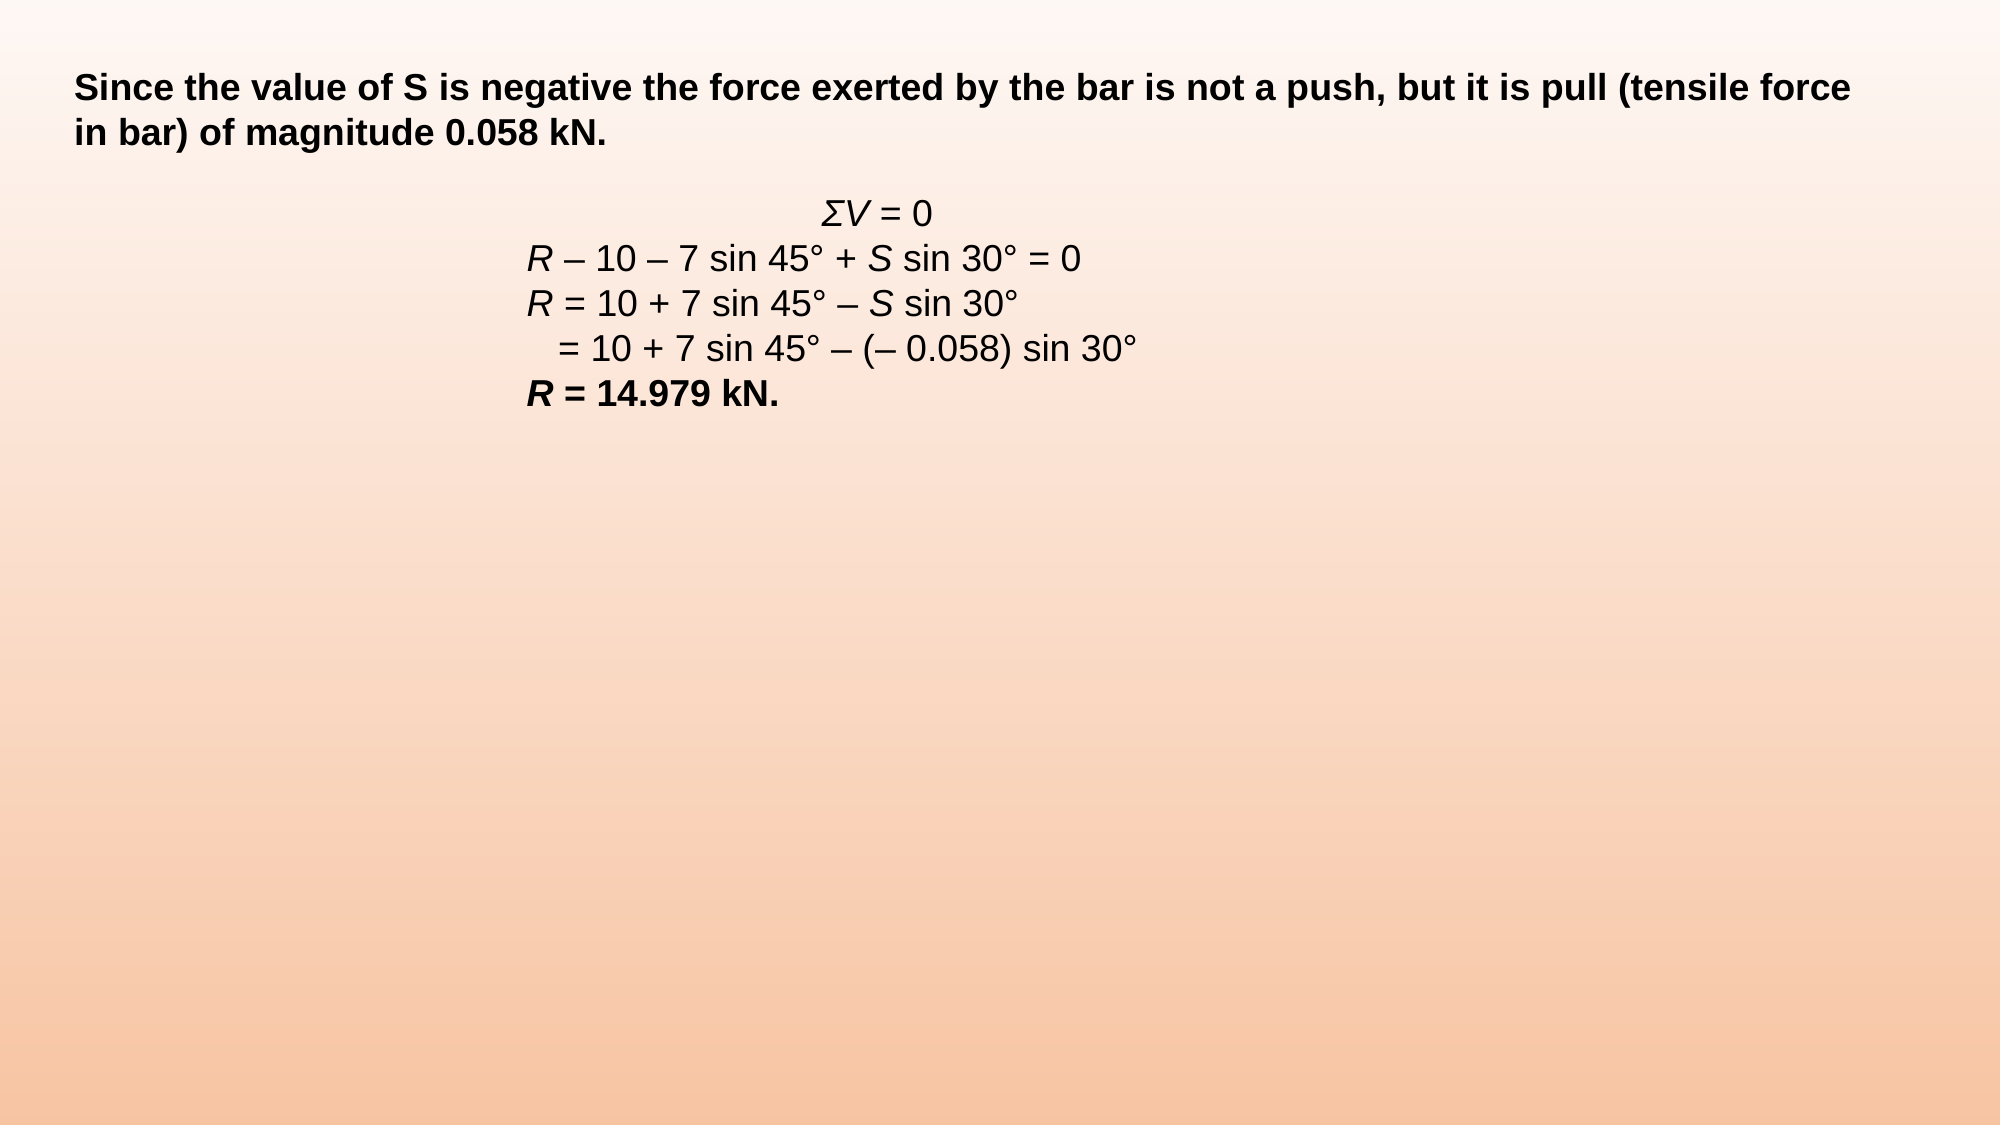

Since the value of S is negative the force exerted by the bar is not a push, but it is pull (tensile force in bar) of magnitude 0.058 kN.
ΣV = 0
R – 10 – 7 sin 45° + S sin 30° = 0
R = 10 + 7 sin 45° – S sin 30°
   = 10 + 7 sin 45° – (– 0.058) sin 30°
R = 14.979 kN.